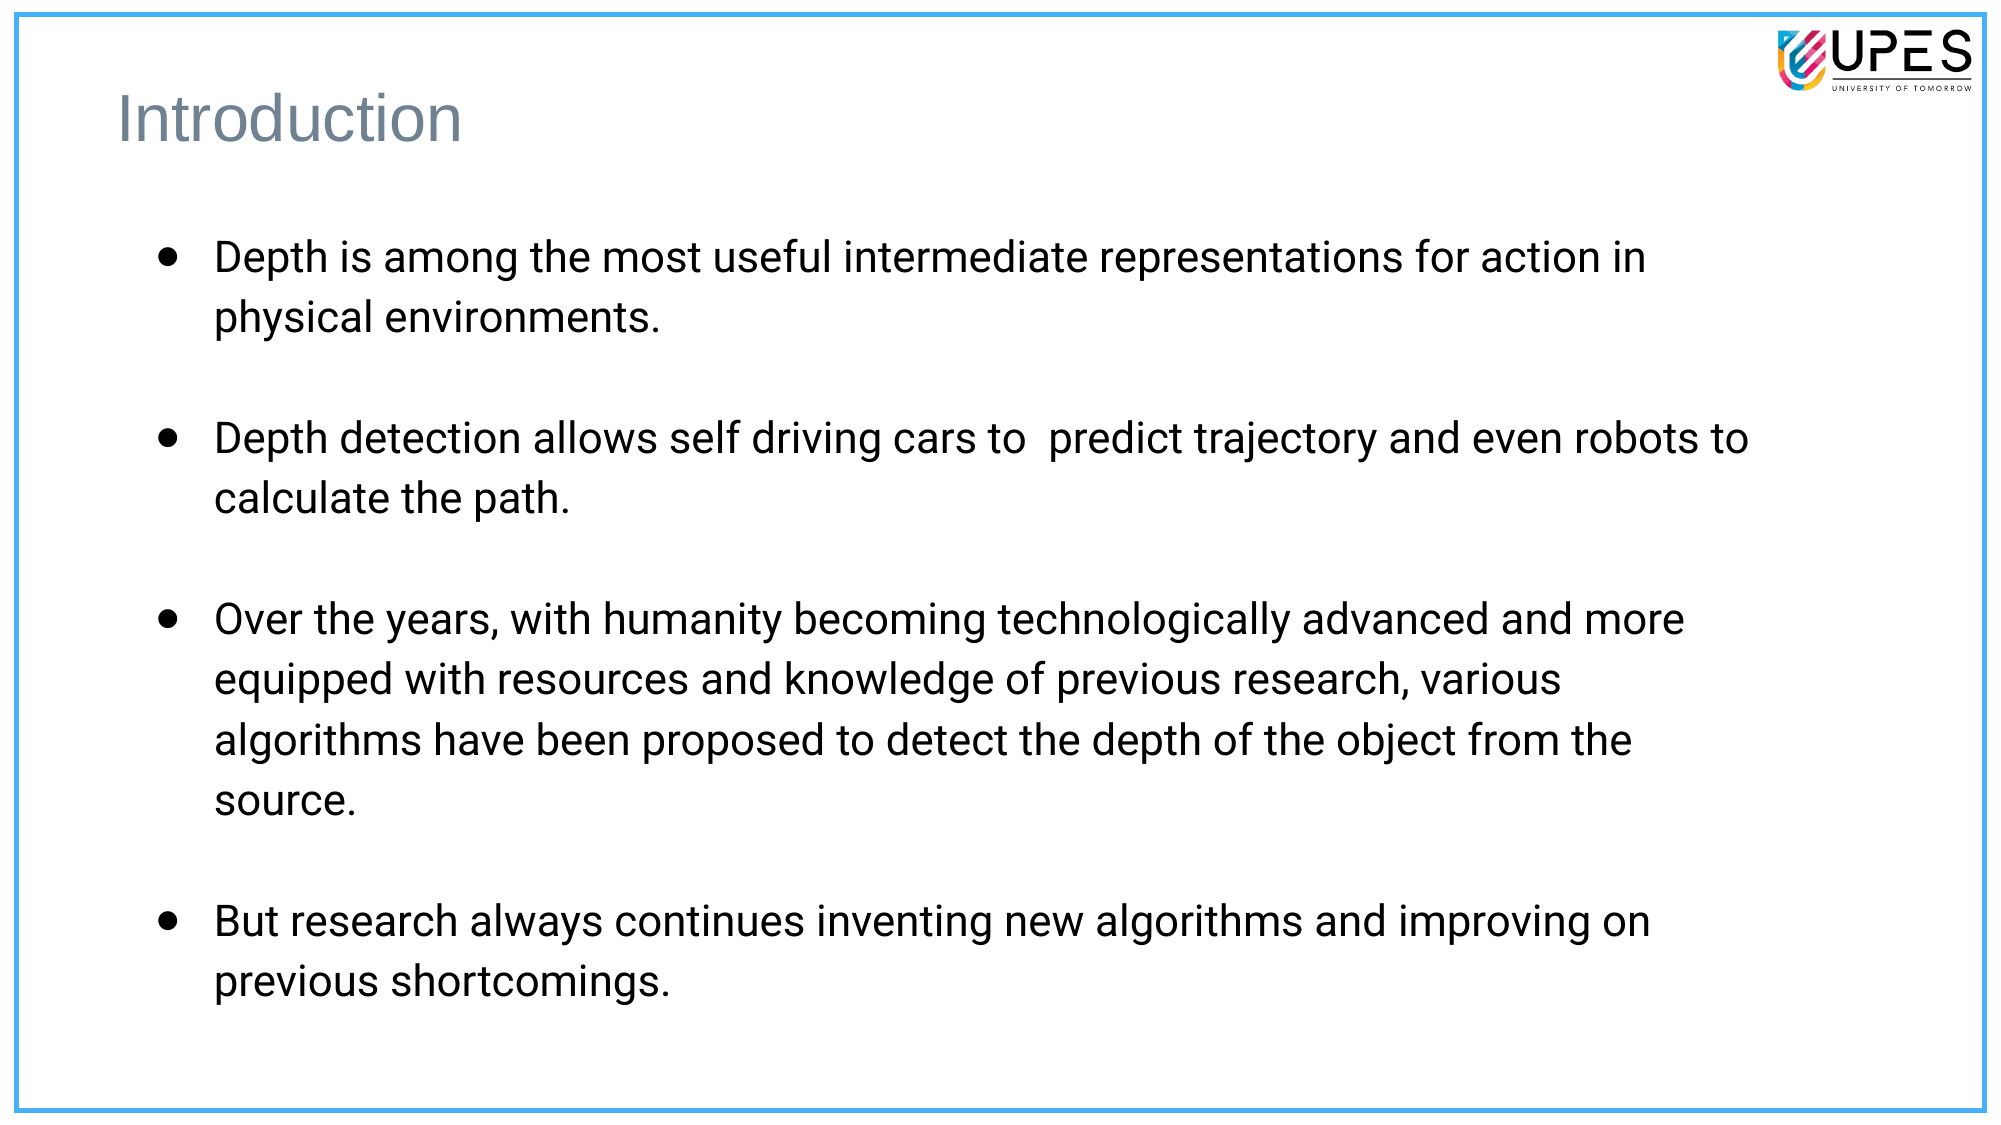

Introduction
Depth is among the most useful intermediate representations for action in
physical environments.

Depth detection allows self driving cars to  predict trajectory and even robots to calculate the path.

Over the years, with humanity becoming technologically advanced and more equipped with resources and knowledge of previous research, various algorithms have been proposed to detect the depth of the object from the source.

But research always continues inventing new algorithms and improving on previous shortcomings.